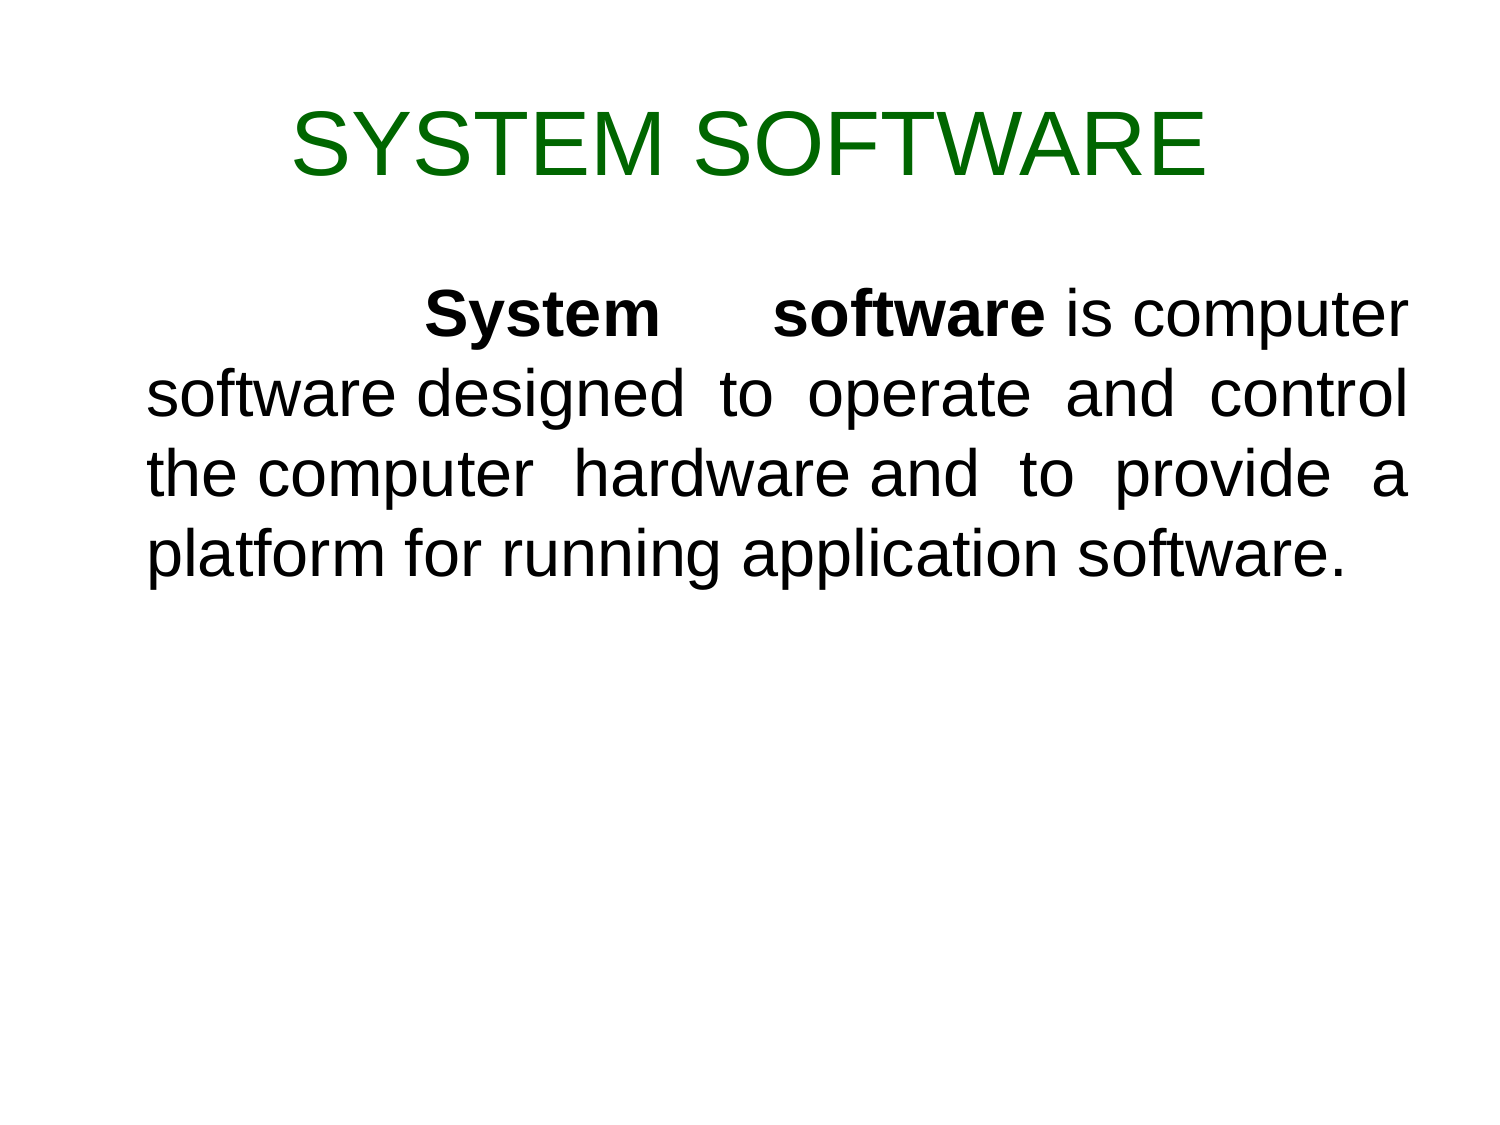

# SYSTEM SOFTWARE
   System software is computer software designed to operate and control the computer hardware and to provide a platform for running application software.